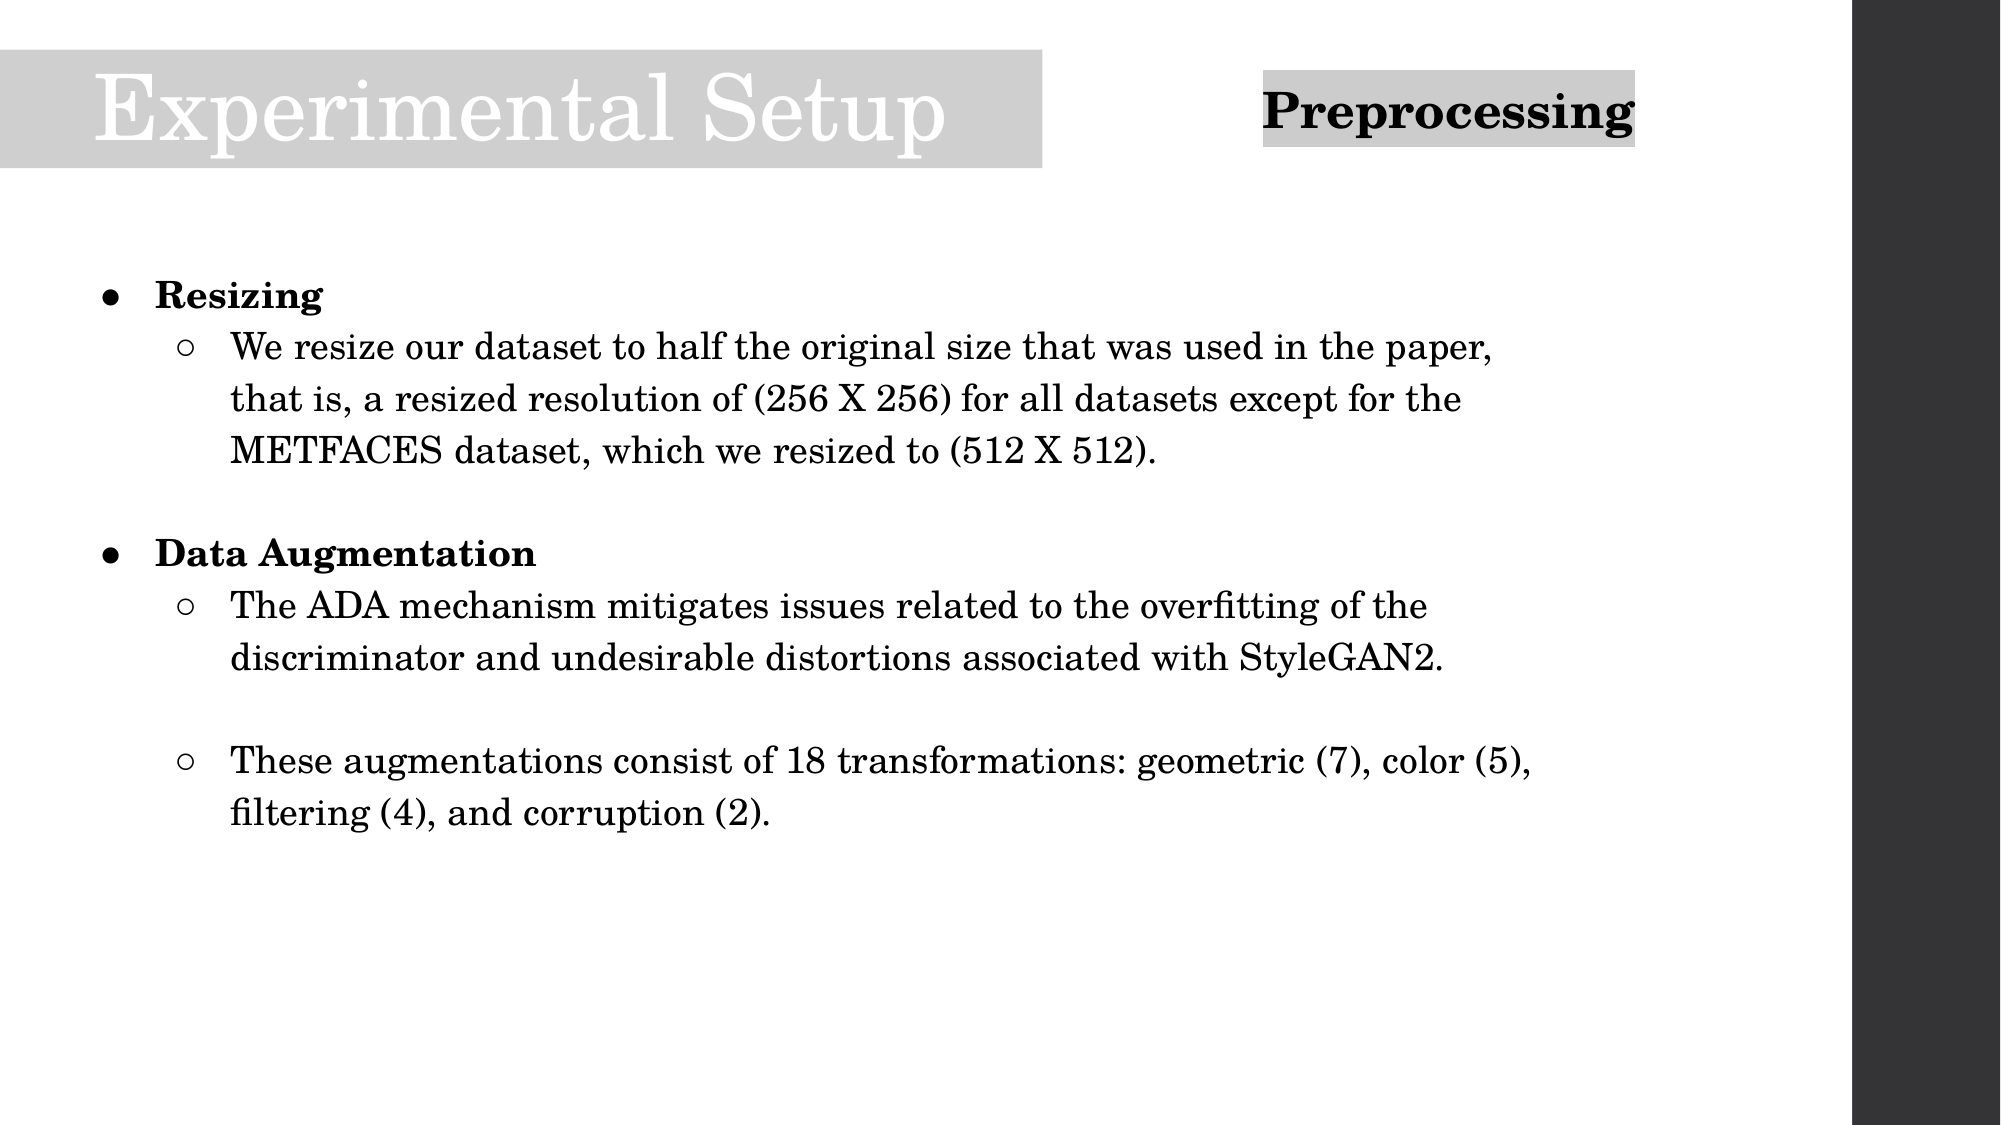

# Experimental Setup
Preprocessing
Resizing
We resize our dataset to half the original size that was used in the paper, that is, a resized resolution of (256 X 256) for all datasets except for the METFACES dataset, which we resized to (512 X 512).

Data Augmentation
The ADA mechanism mitigates issues related to the overfitting of the discriminator and undesirable distortions associated with StyleGAN2.

These augmentations consist of 18 transformations: geometric (7), color (5), filtering (4), and corruption (2).